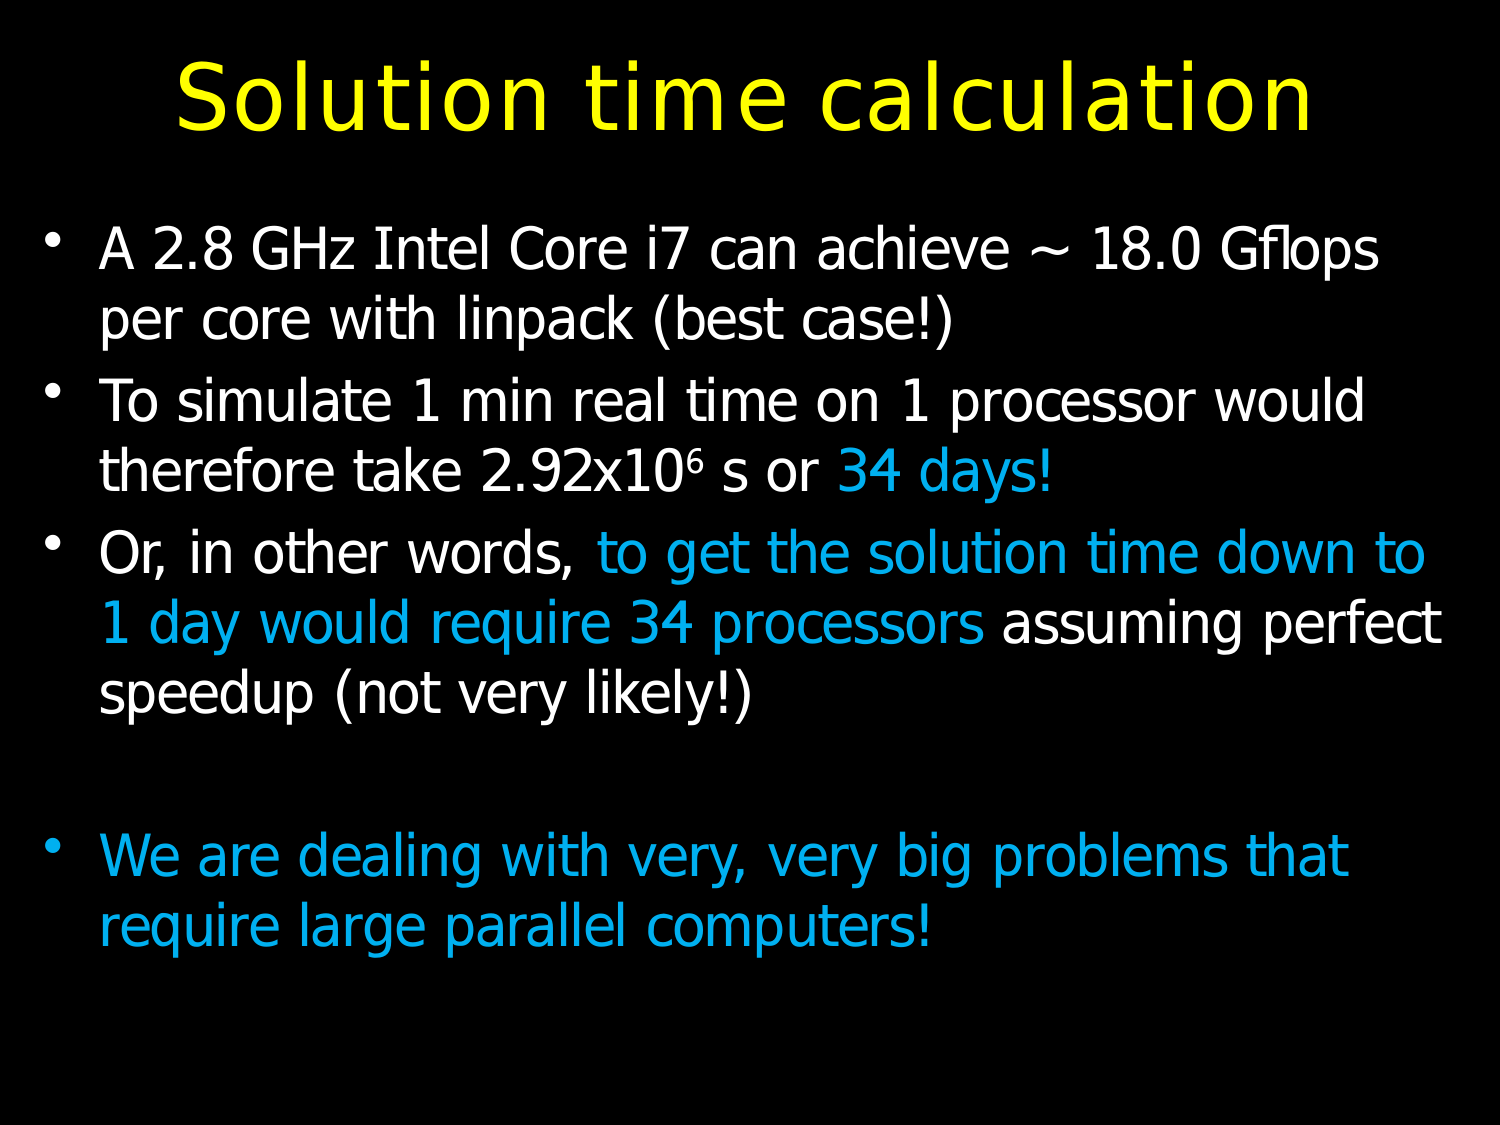

# Solution time calculation
A 2.8 GHz Intel Core i7 can achieve ~ 18.0 Gflops per core with linpack (best case!)
To simulate 1 min real time on 1 processor would therefore take 2.92x106 s or 34 days!
Or, in other words, to get the solution time down to 1 day would require 34 processors assuming perfect speedup (not very likely!)

We are dealing with very, very big problems that require large parallel computers!